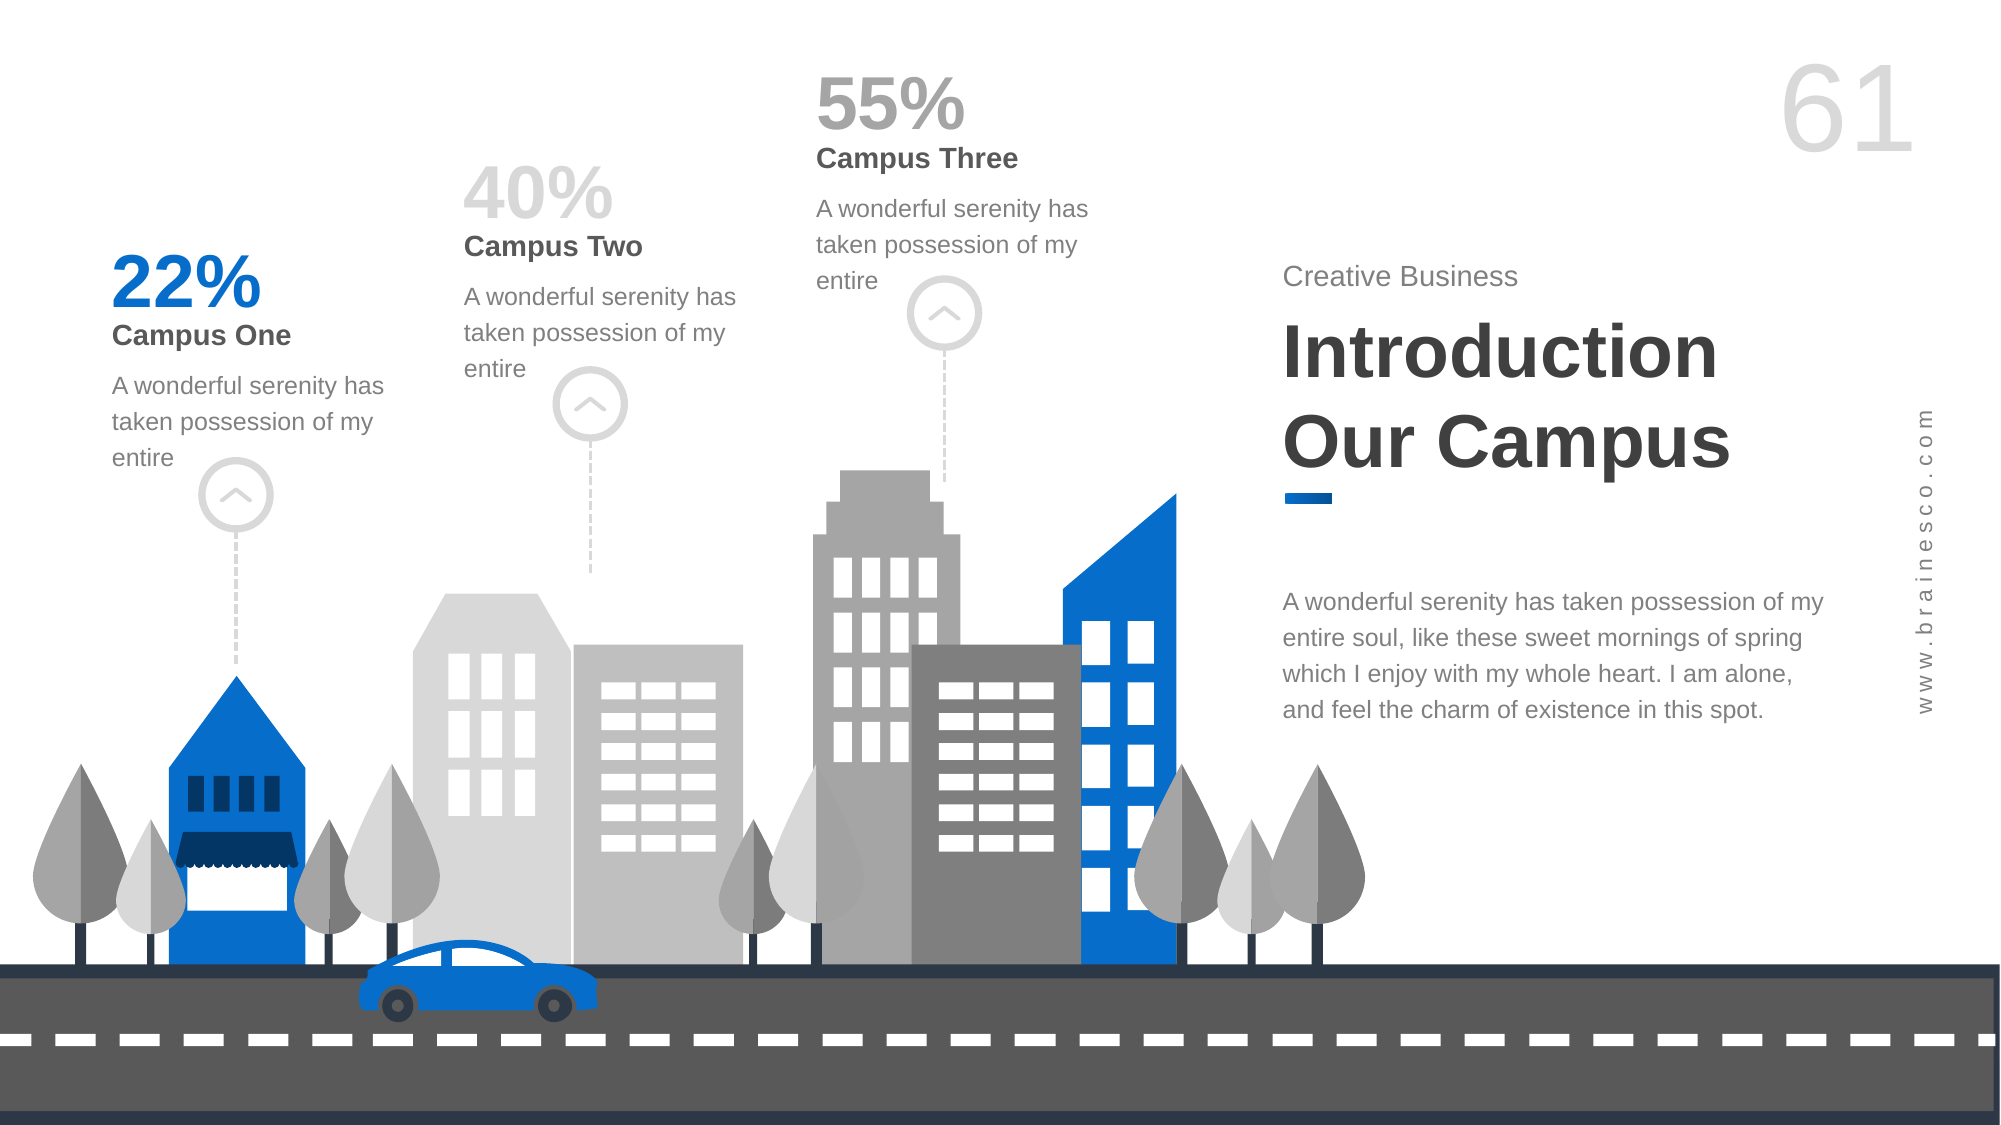

55%
Campus Three
A wonderful serenity has taken possession of my entire
40%
Campus Two
A wonderful serenity has taken possession of my entire
22%
Campus One
A wonderful serenity has taken possession of my entire
Creative Business
Introduction Our Campus

A wonderful serenity has taken possession of my entire soul, like these sweet mornings of spring which I enjoy with my whole heart. I am alone, and feel the charm of existence in this spot.